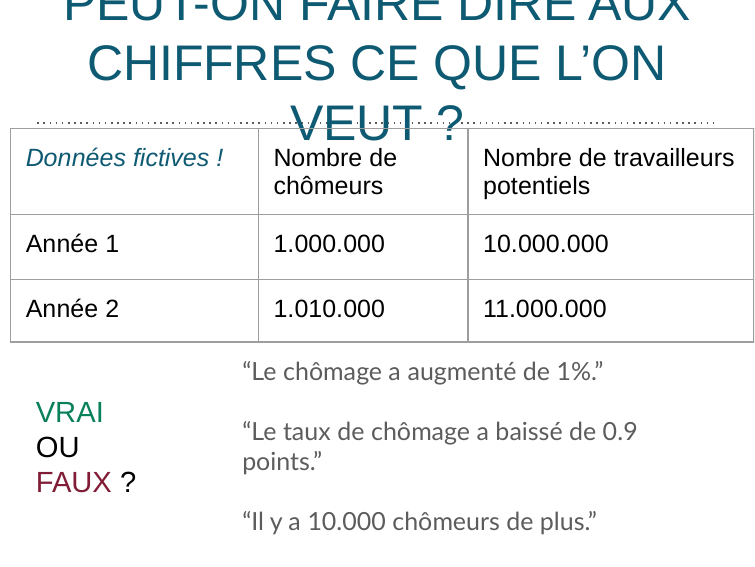

# PEUT-ON FAIRE DIRE AUX CHIFFRES CE QUE L’ON VEUT ?
| Données fictives ! | Nombre de chômeurs | Nombre de travailleurs potentiels |
| --- | --- | --- |
| Année 1 | 1.000.000 | 10.000.000 |
| Année 2 | 1.010.000 | 11.000.000 |
“Le chômage a augmenté de 1%.”

“Le taux de chômage a baissé de 0.9 points.”

“Il y a 10.000 chômeurs de plus.”

“Le taux de chômage a baissé de 10%.”

VRAI
OU
FAUX ?